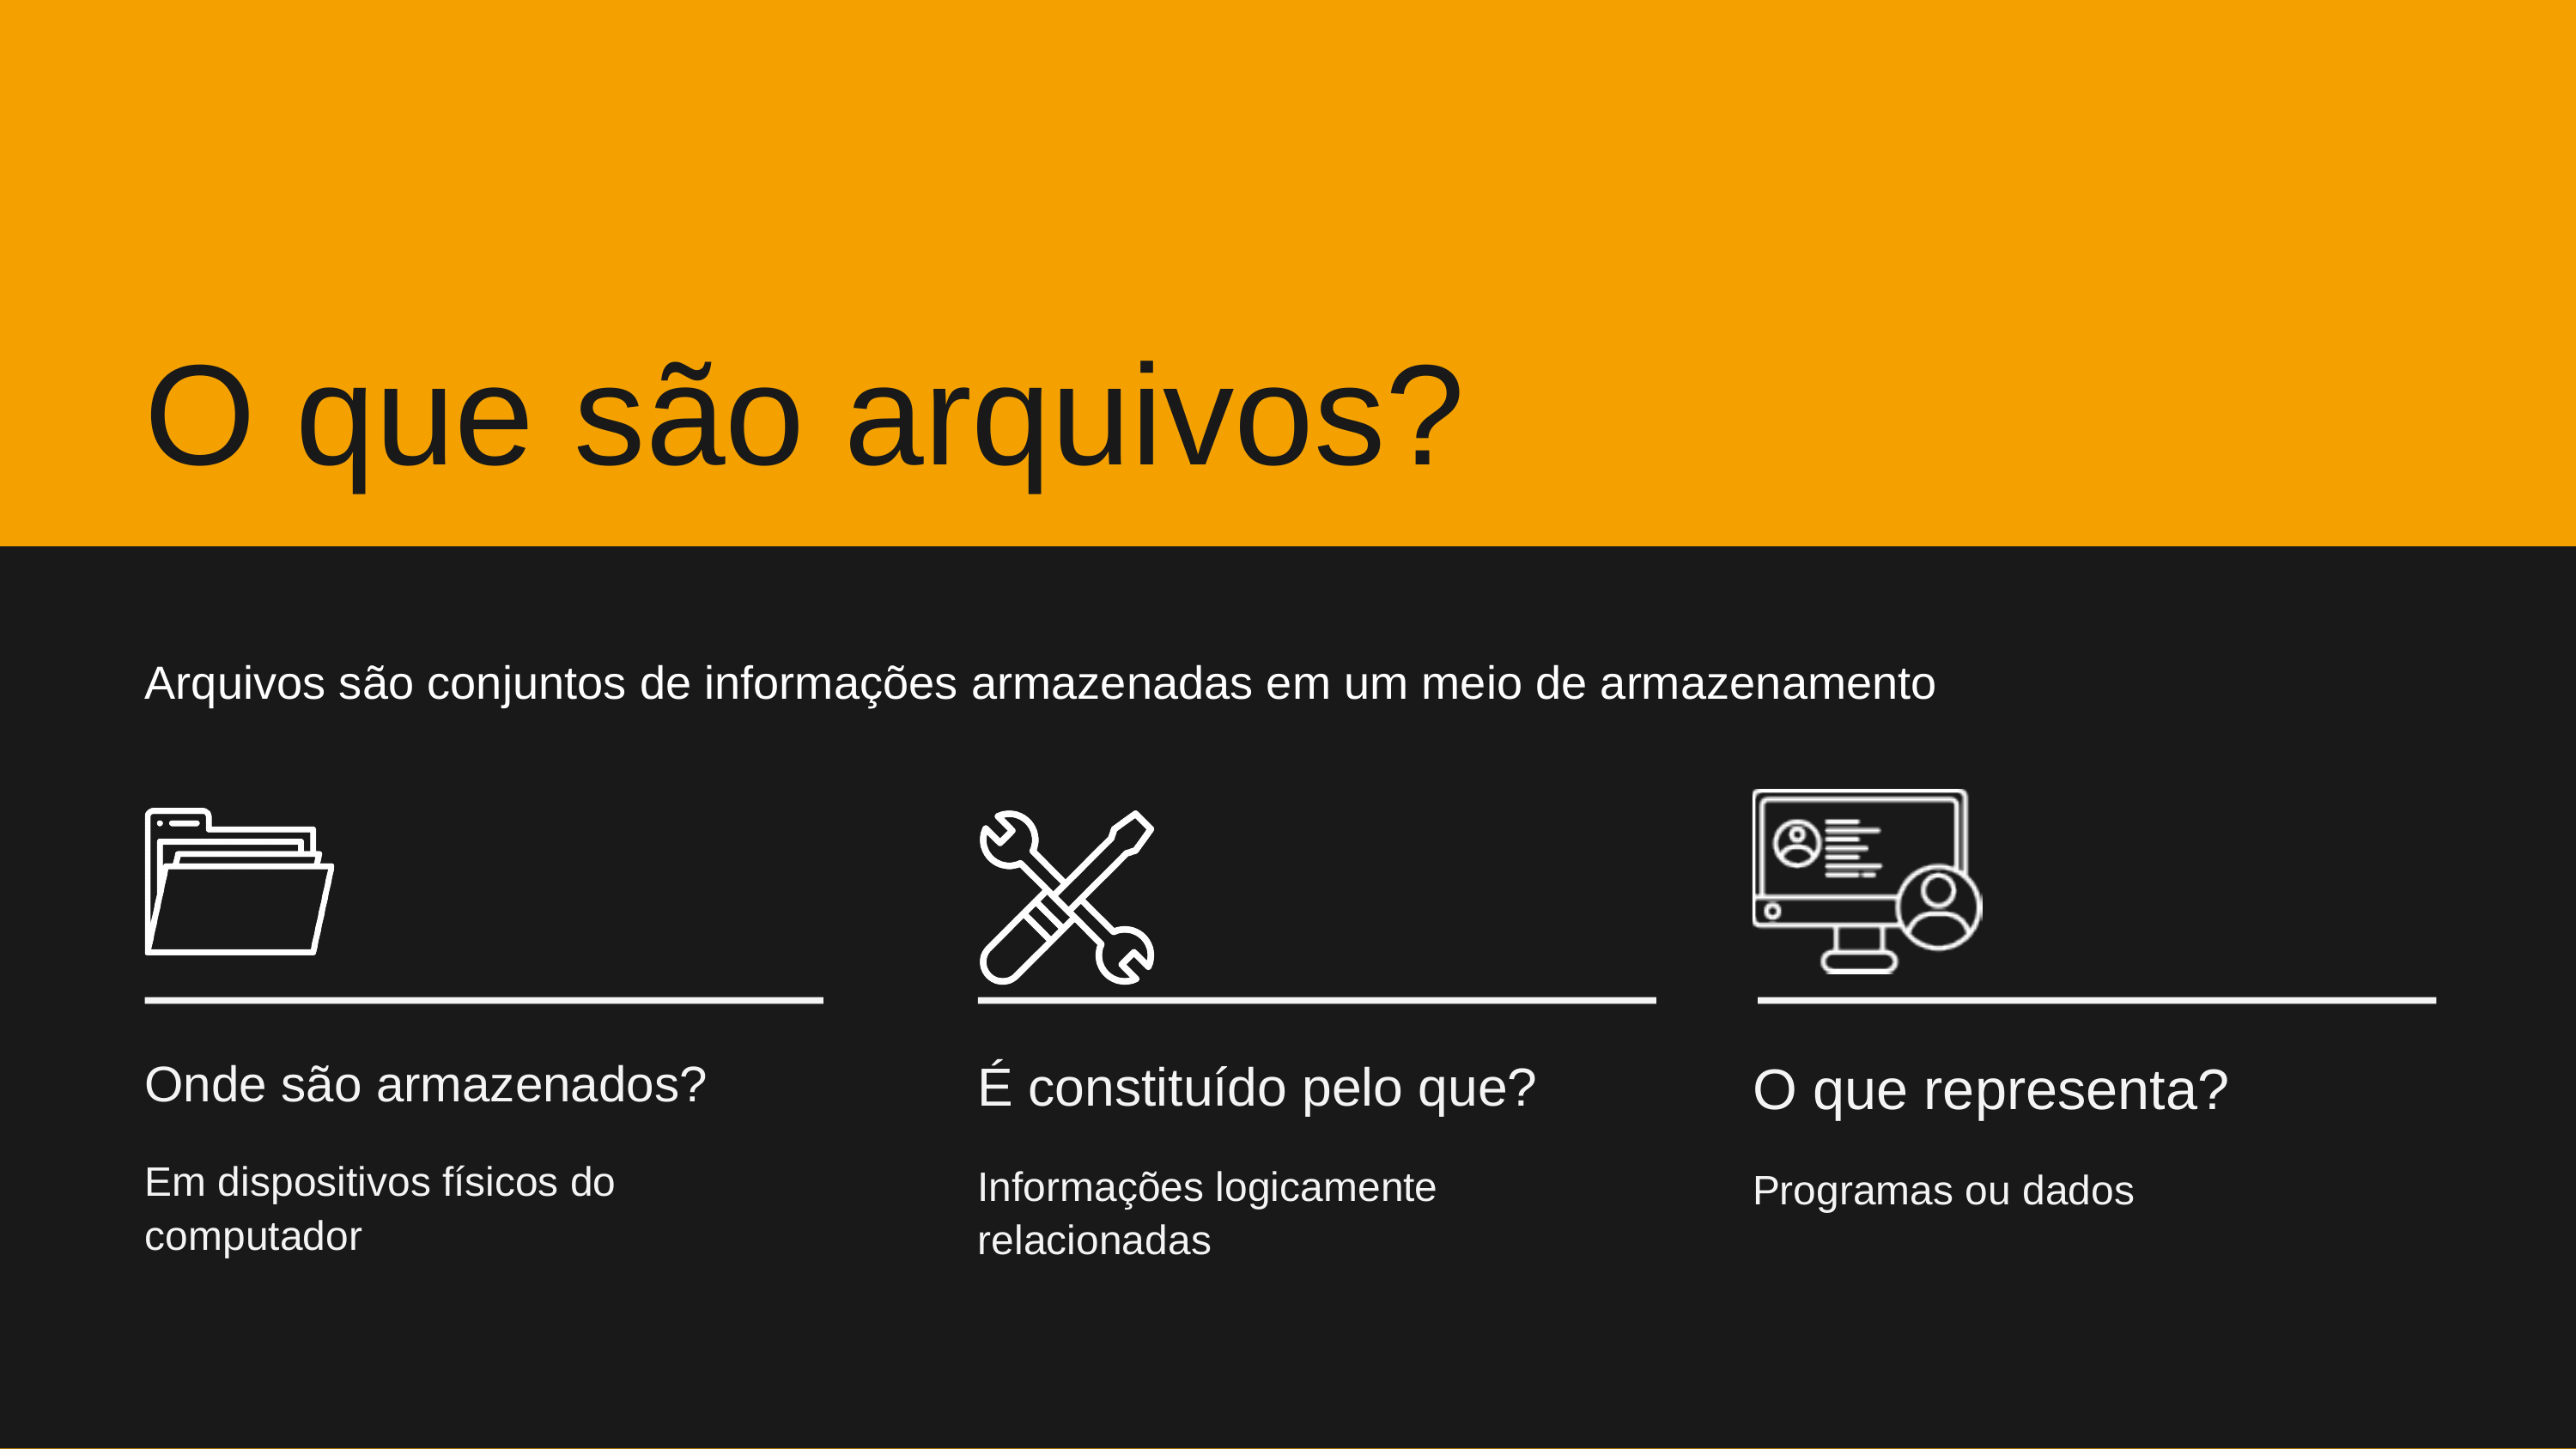

O que são arquivos?

Arquivos são conjuntos de informações armazenadas em um meio de armazenamento

Onde são armazenados?
Em dispositivos físicos do computador
É constituído pelo que?
Informações logicamente relacionadas
O que representa?
Programas ou dados